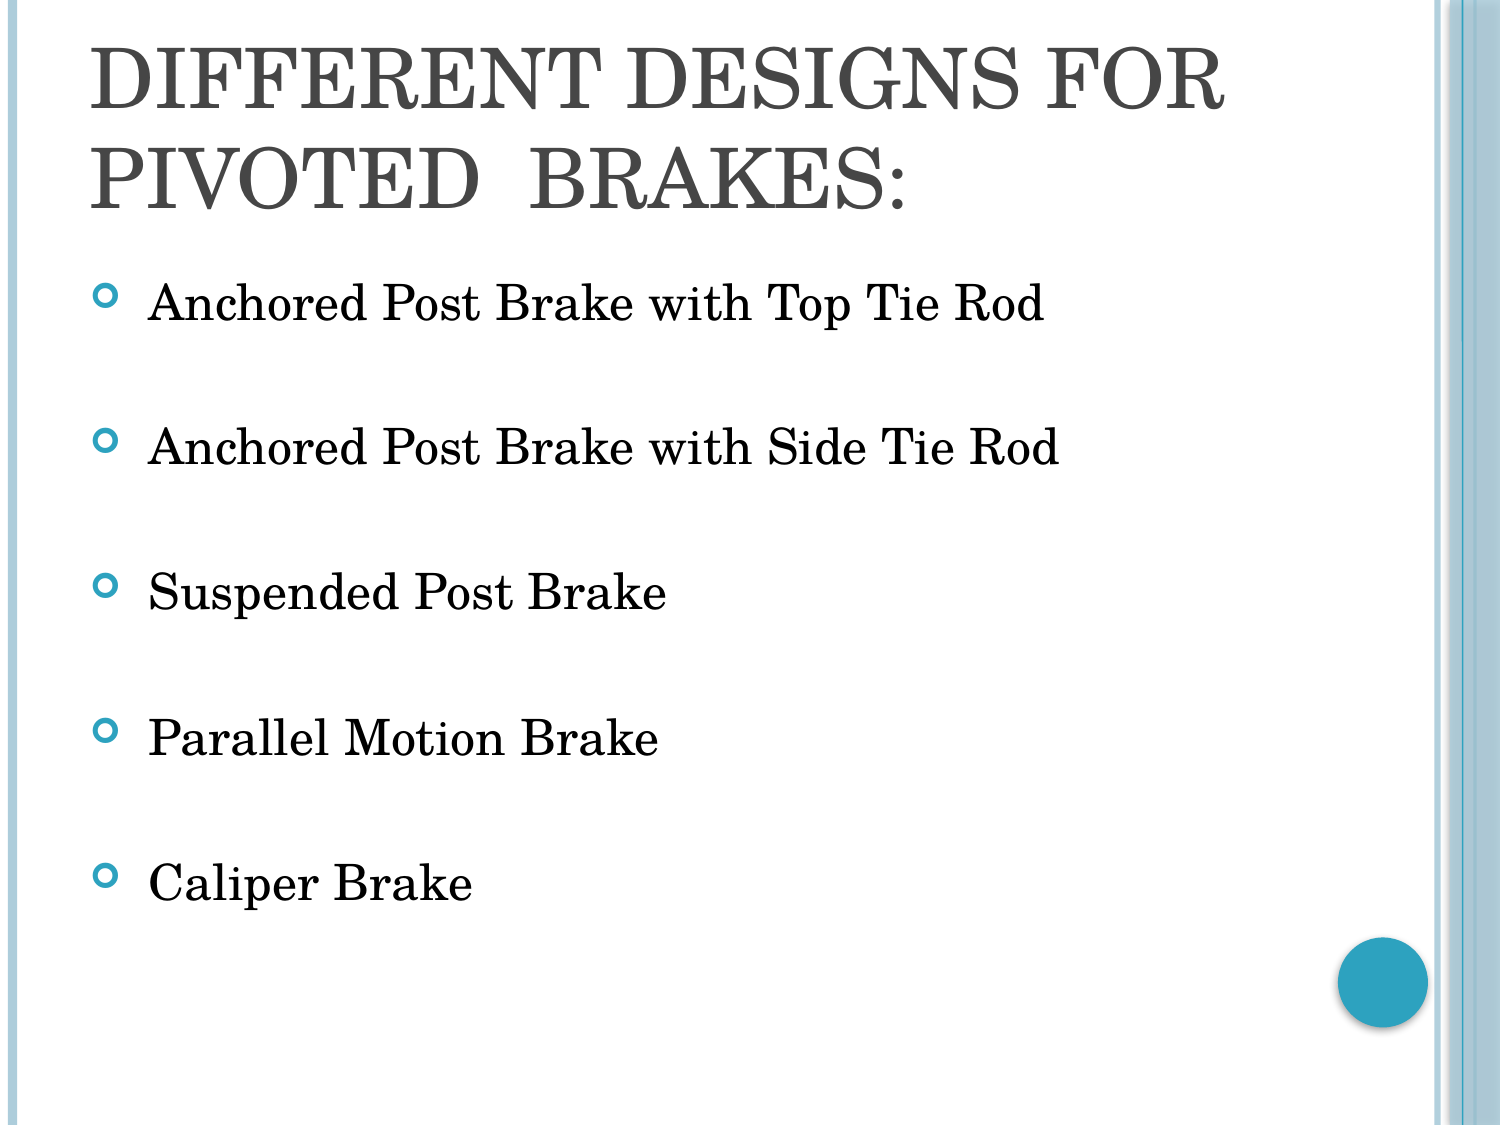

# Different Designs for Pivoted  Brakes:
 Anchored Post Brake with Top Tie Rod

 Anchored Post Brake with Side Tie Rod

 Suspended Post Brake

 Parallel Motion Brake

 Caliper Brake